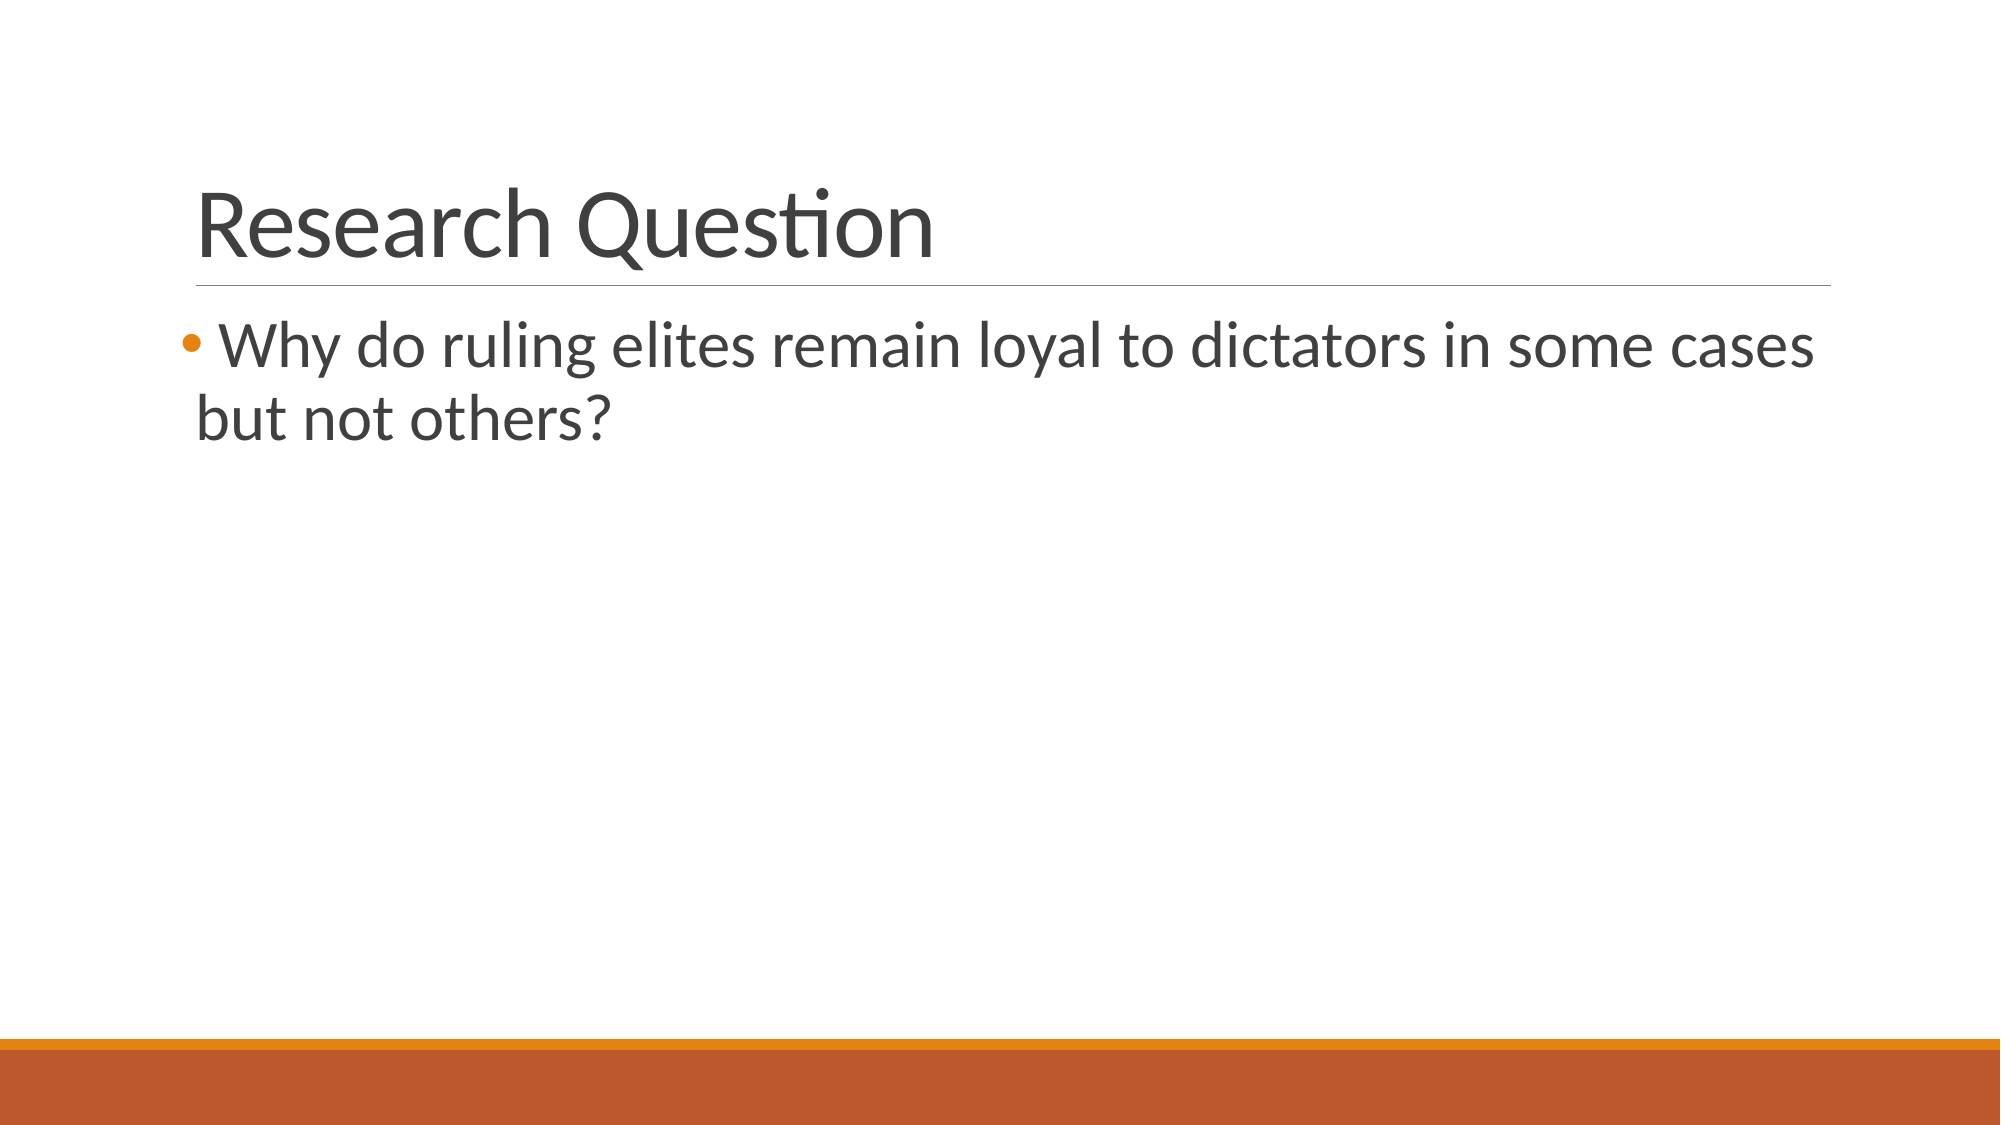

# Research Question
 Why do ruling elites remain loyal to dictators in some cases but not others?